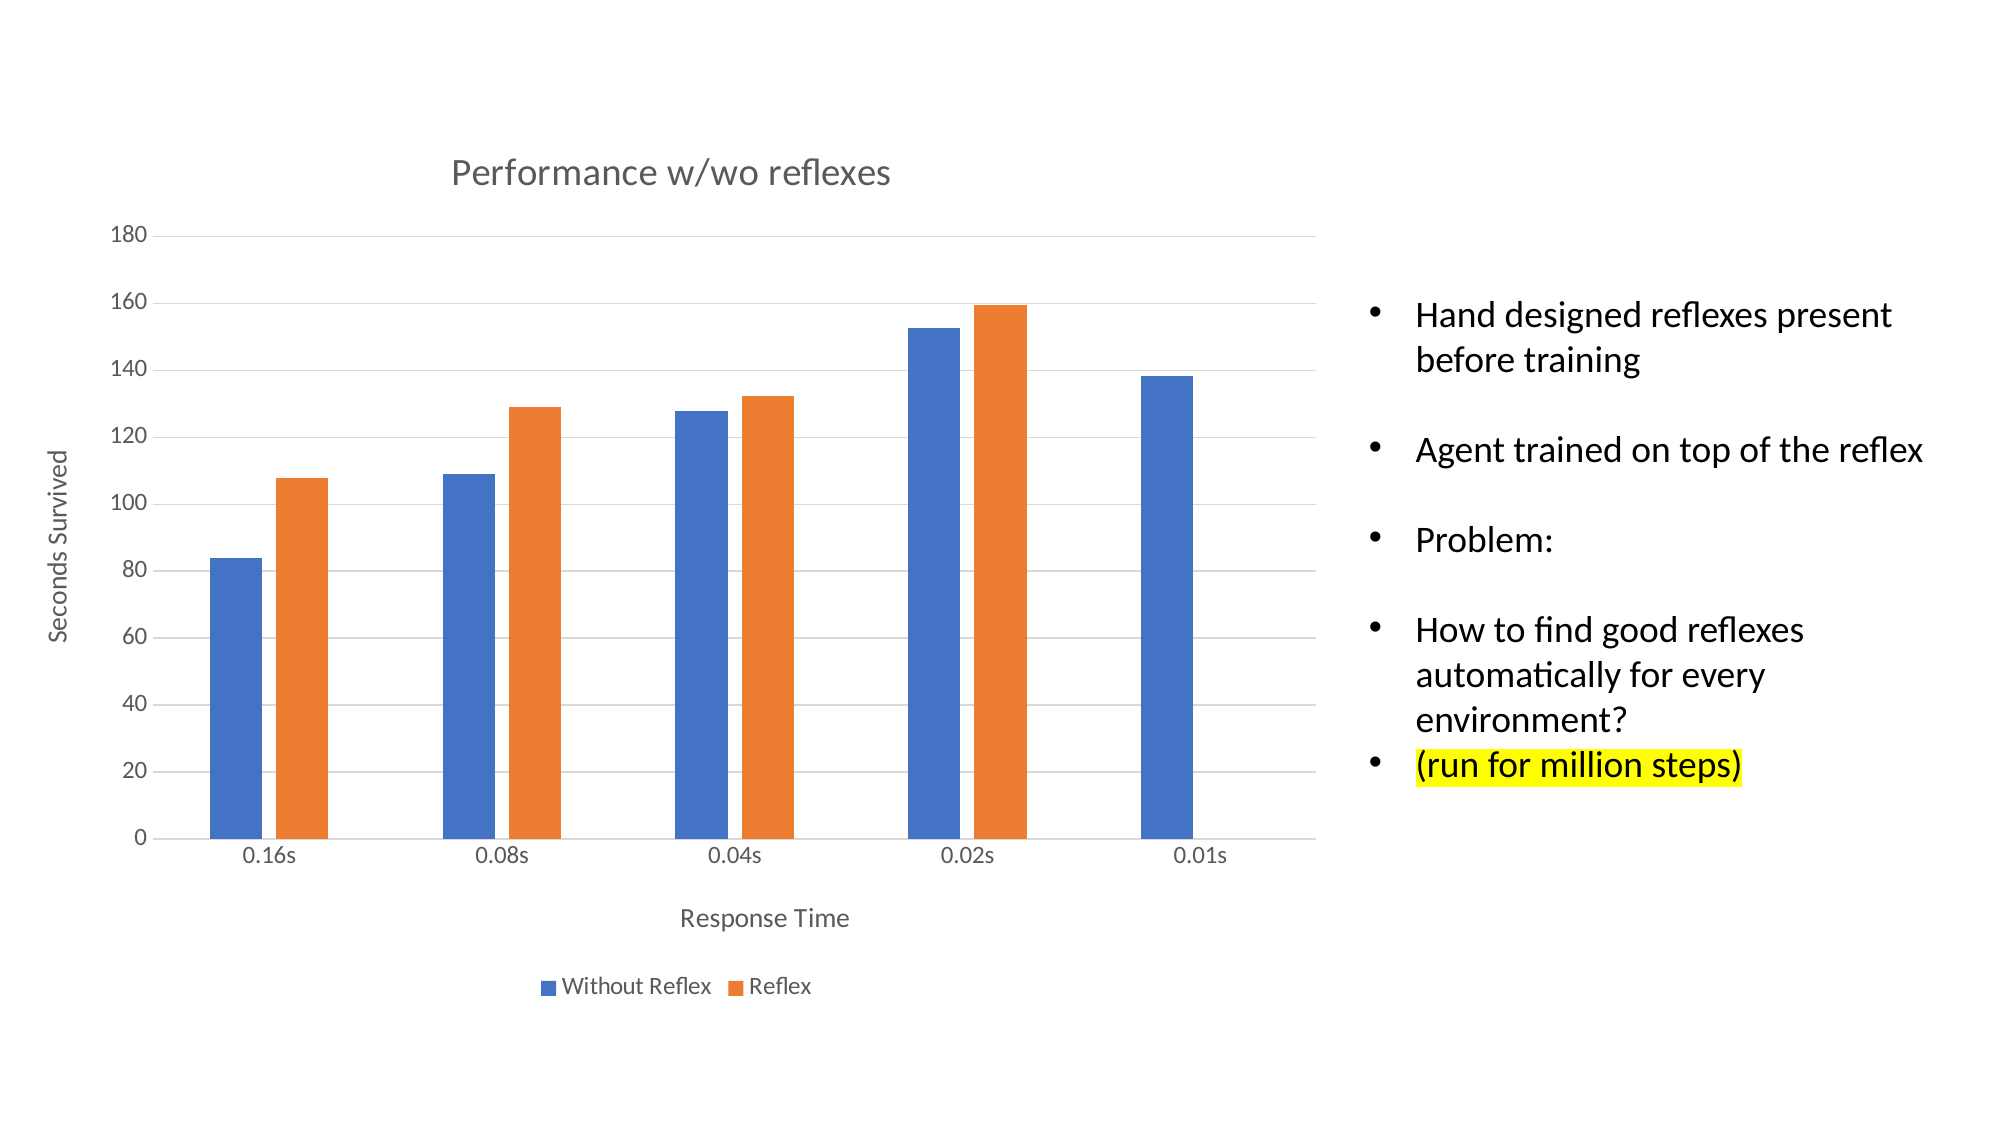

### Chart: Performance w/wo reflexes

| Category | Without Reflex | Reflex |
|---|---|---|
| 0.16s | 83.81 | 107.72 |
| 0.08s | 109.21 | 129.144 |
| 0.04s | 127.8 | 132.23 |
| 0.02s | 152.68 | 159.63 |
| 0.01s | 138.4 | None |
Hand designed reflexes present before training

Agent trained on top of the reflex

Problem:

How to find good reflexes automatically for every environment?
(run for million steps)